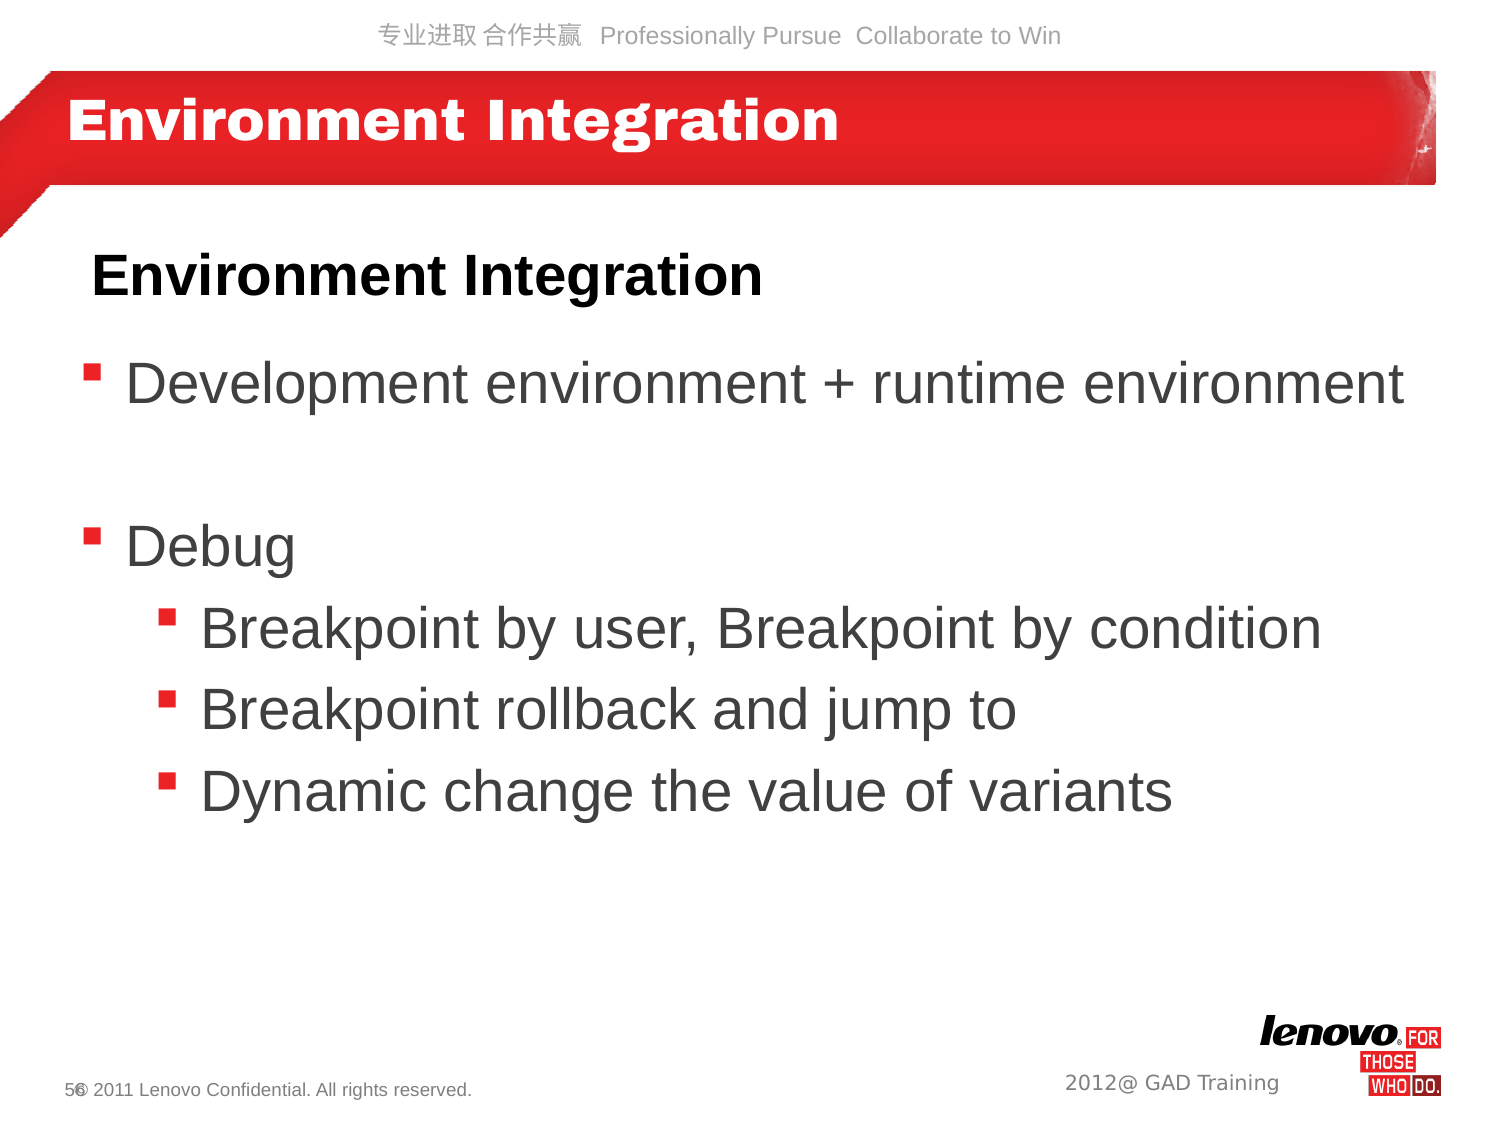

# Environment Integration
Environment Integration
Development environment + runtime environment

Debug
Breakpoint by user, Breakpoint by condition
Breakpoint rollback and jump to
Dynamic change the value of variants